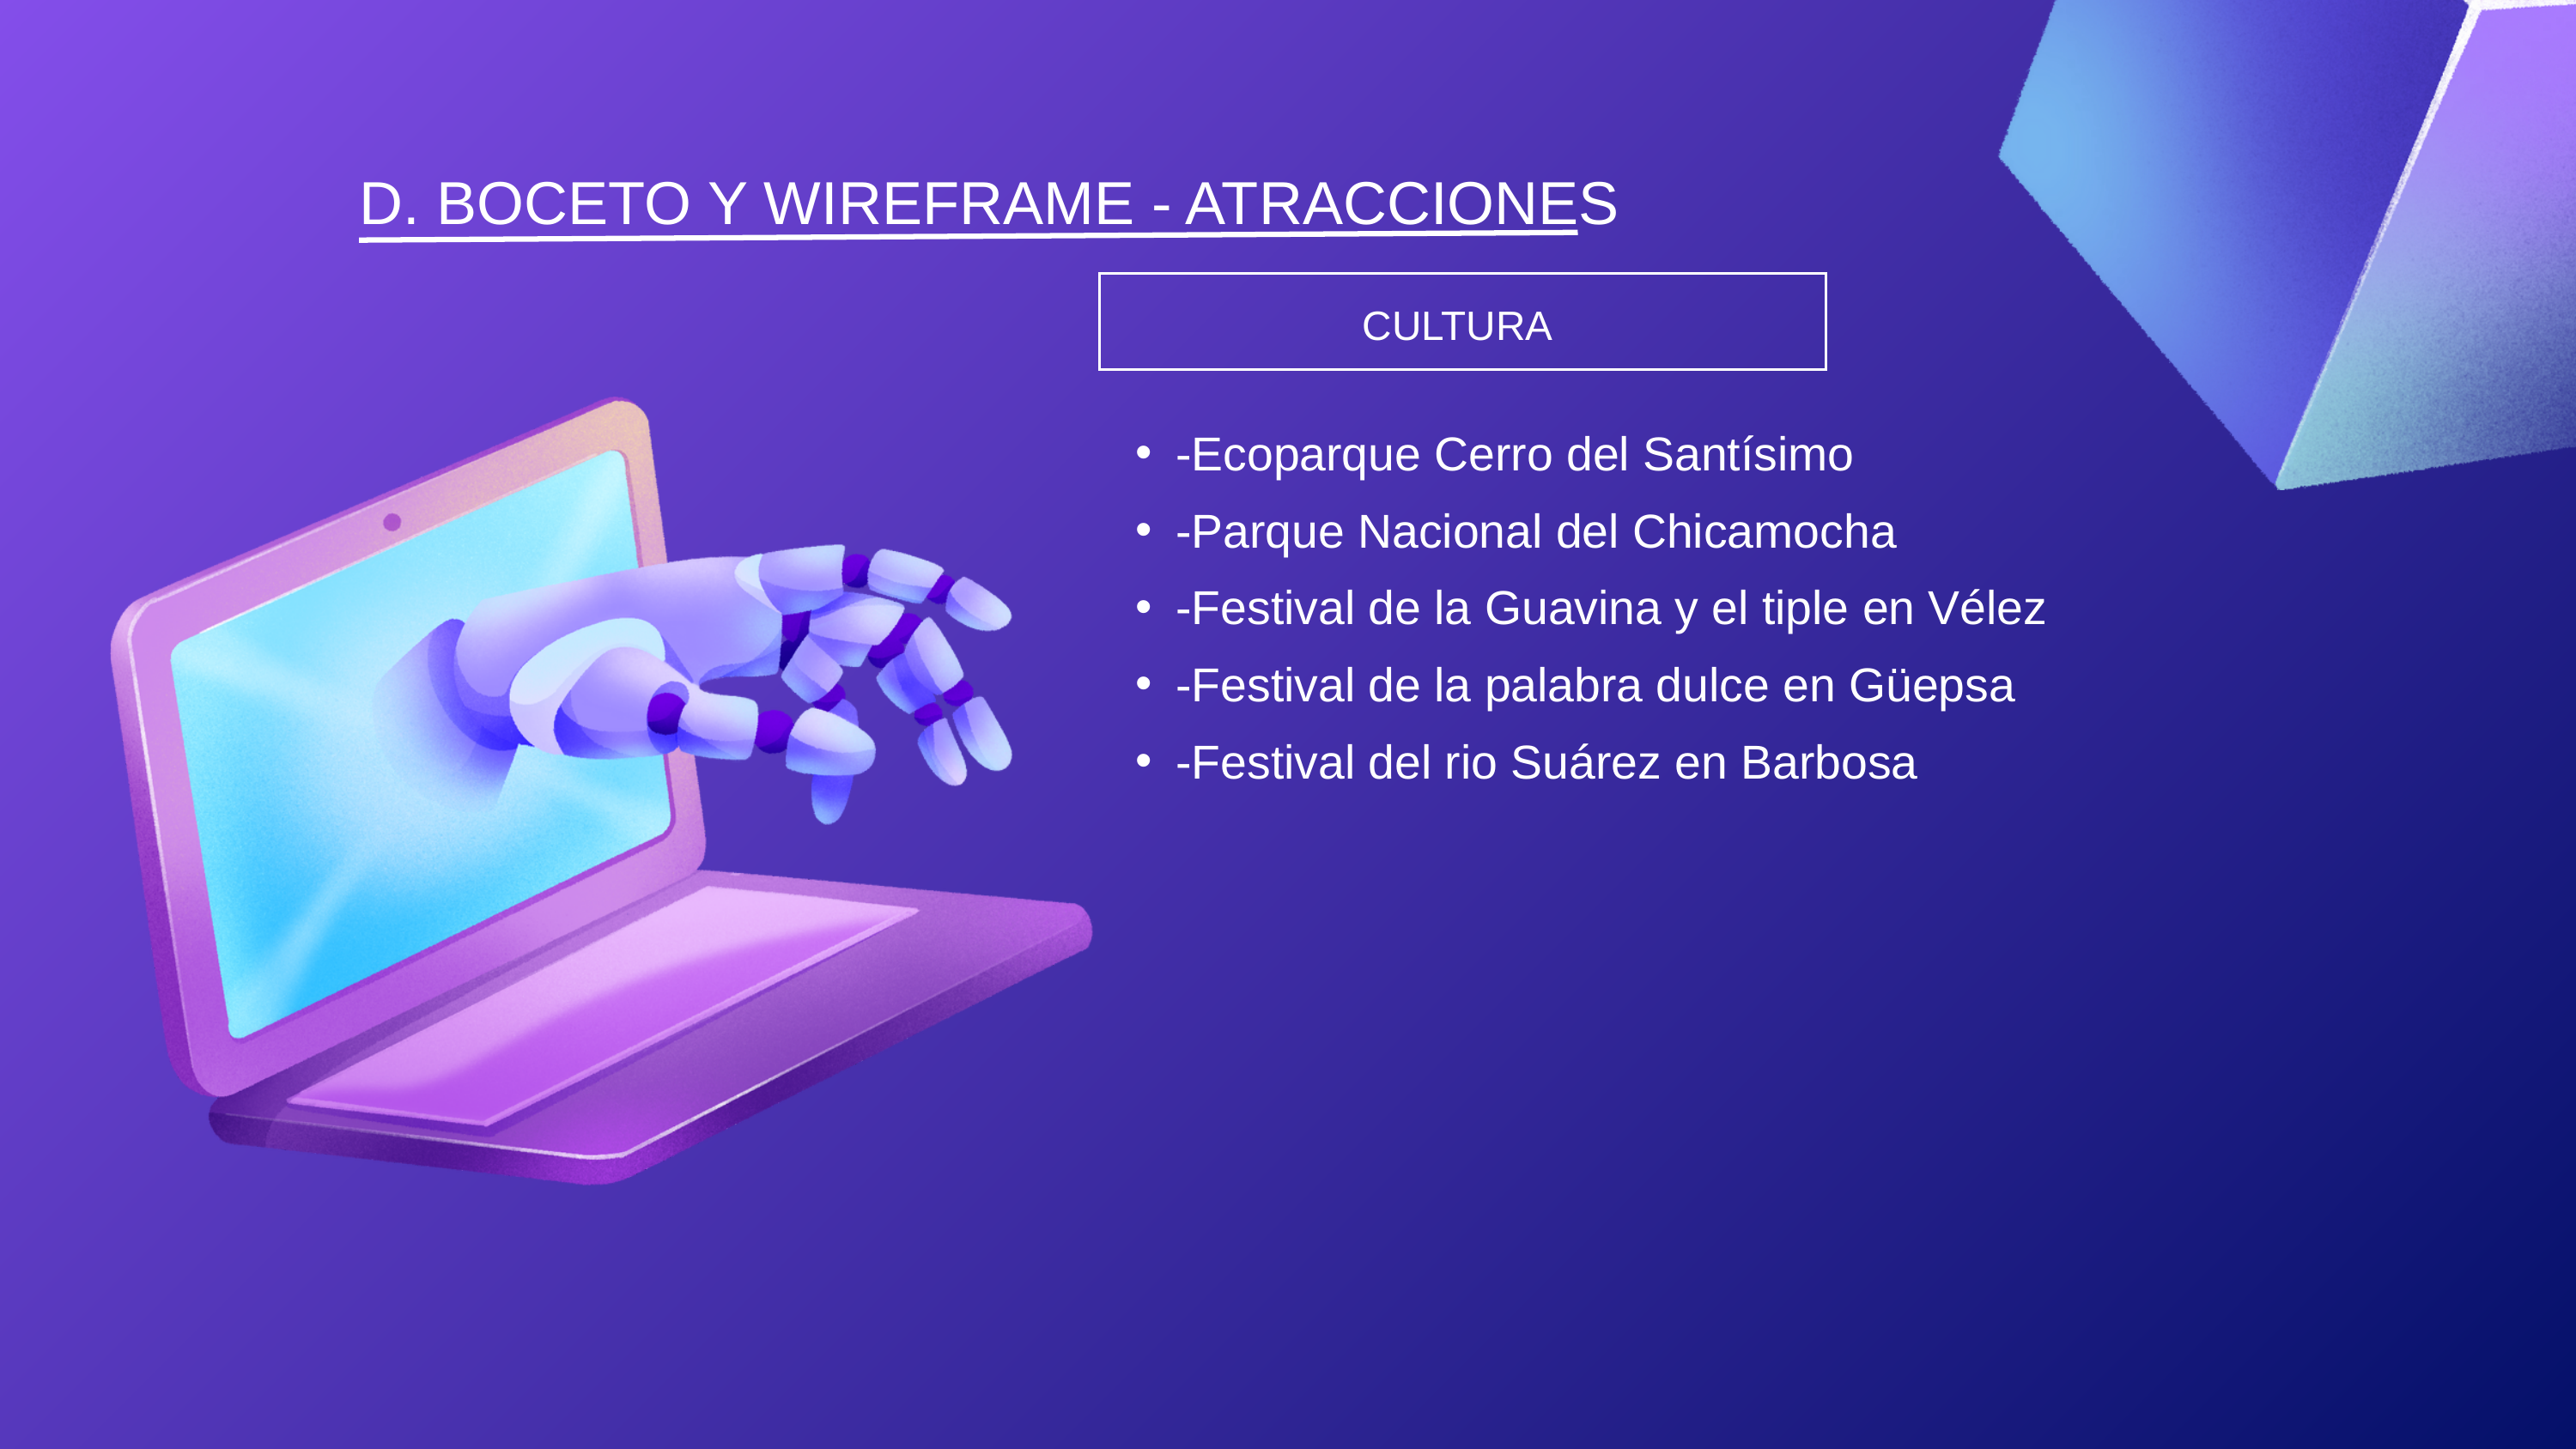

D. BOCETO Y WIREFRAME - ATRACCIONES

CULTURA

-Ecoparque Cerro del Santísimo
-Parque Nacional del Chicamocha
-Festival de la Guavina y el tiple en Vélez
-Festival de la palabra dulce en Güepsa
-Festival del rio Suárez en Barbosa